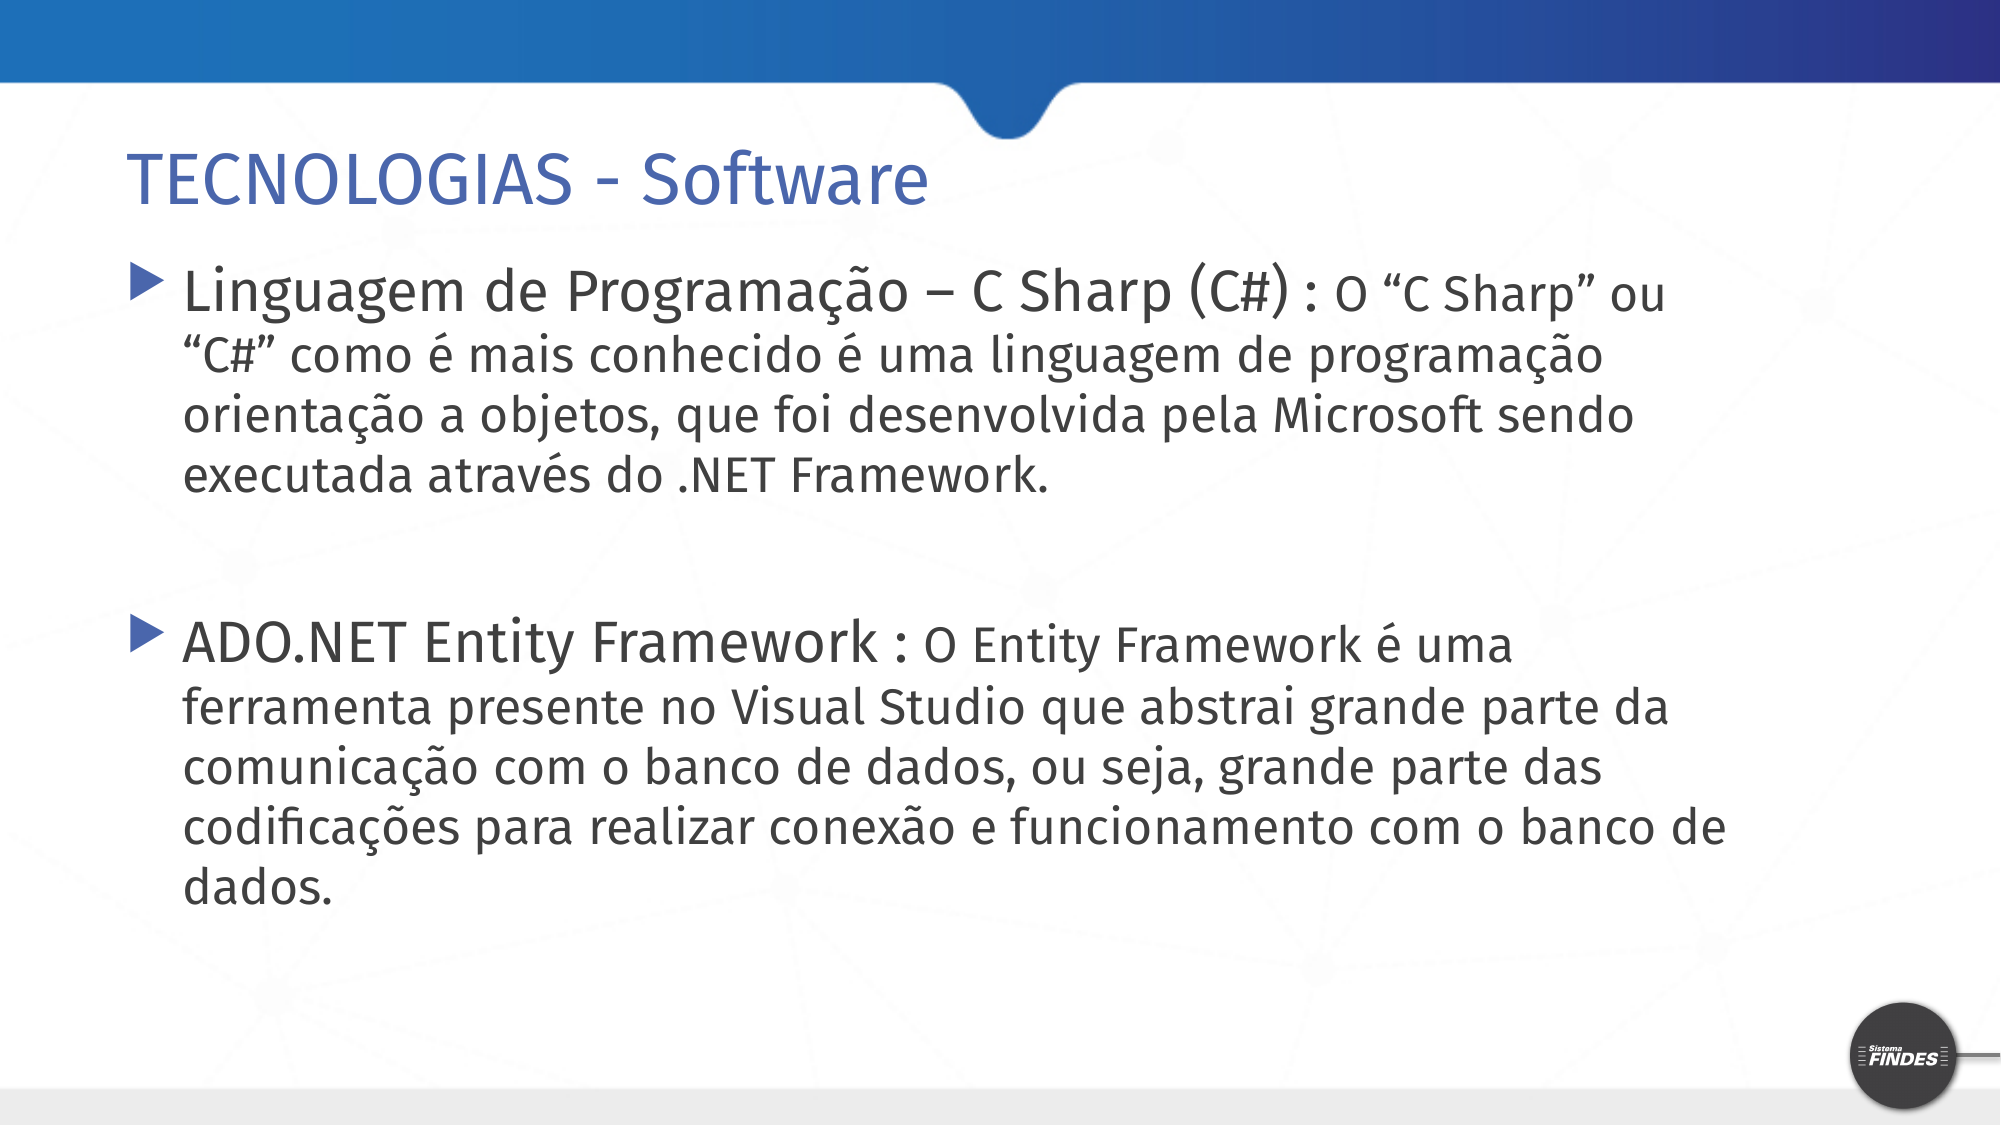

# TECNOLOGIAS - Software
Linguagem de Programação – C Sharp (C#) : O “C Sharp” ou “C#” como é mais conhecido é uma linguagem de programação orientação a objetos, que foi desenvolvida pela Microsoft sendo executada através do .NET Framework.

ADO.NET Entity Framework : O Entity Framework é uma ferramenta presente no Visual Studio que abstrai grande parte da comunicação com o banco de dados, ou seja, grande parte das codificações para realizar conexão e funcionamento com o banco de dados.